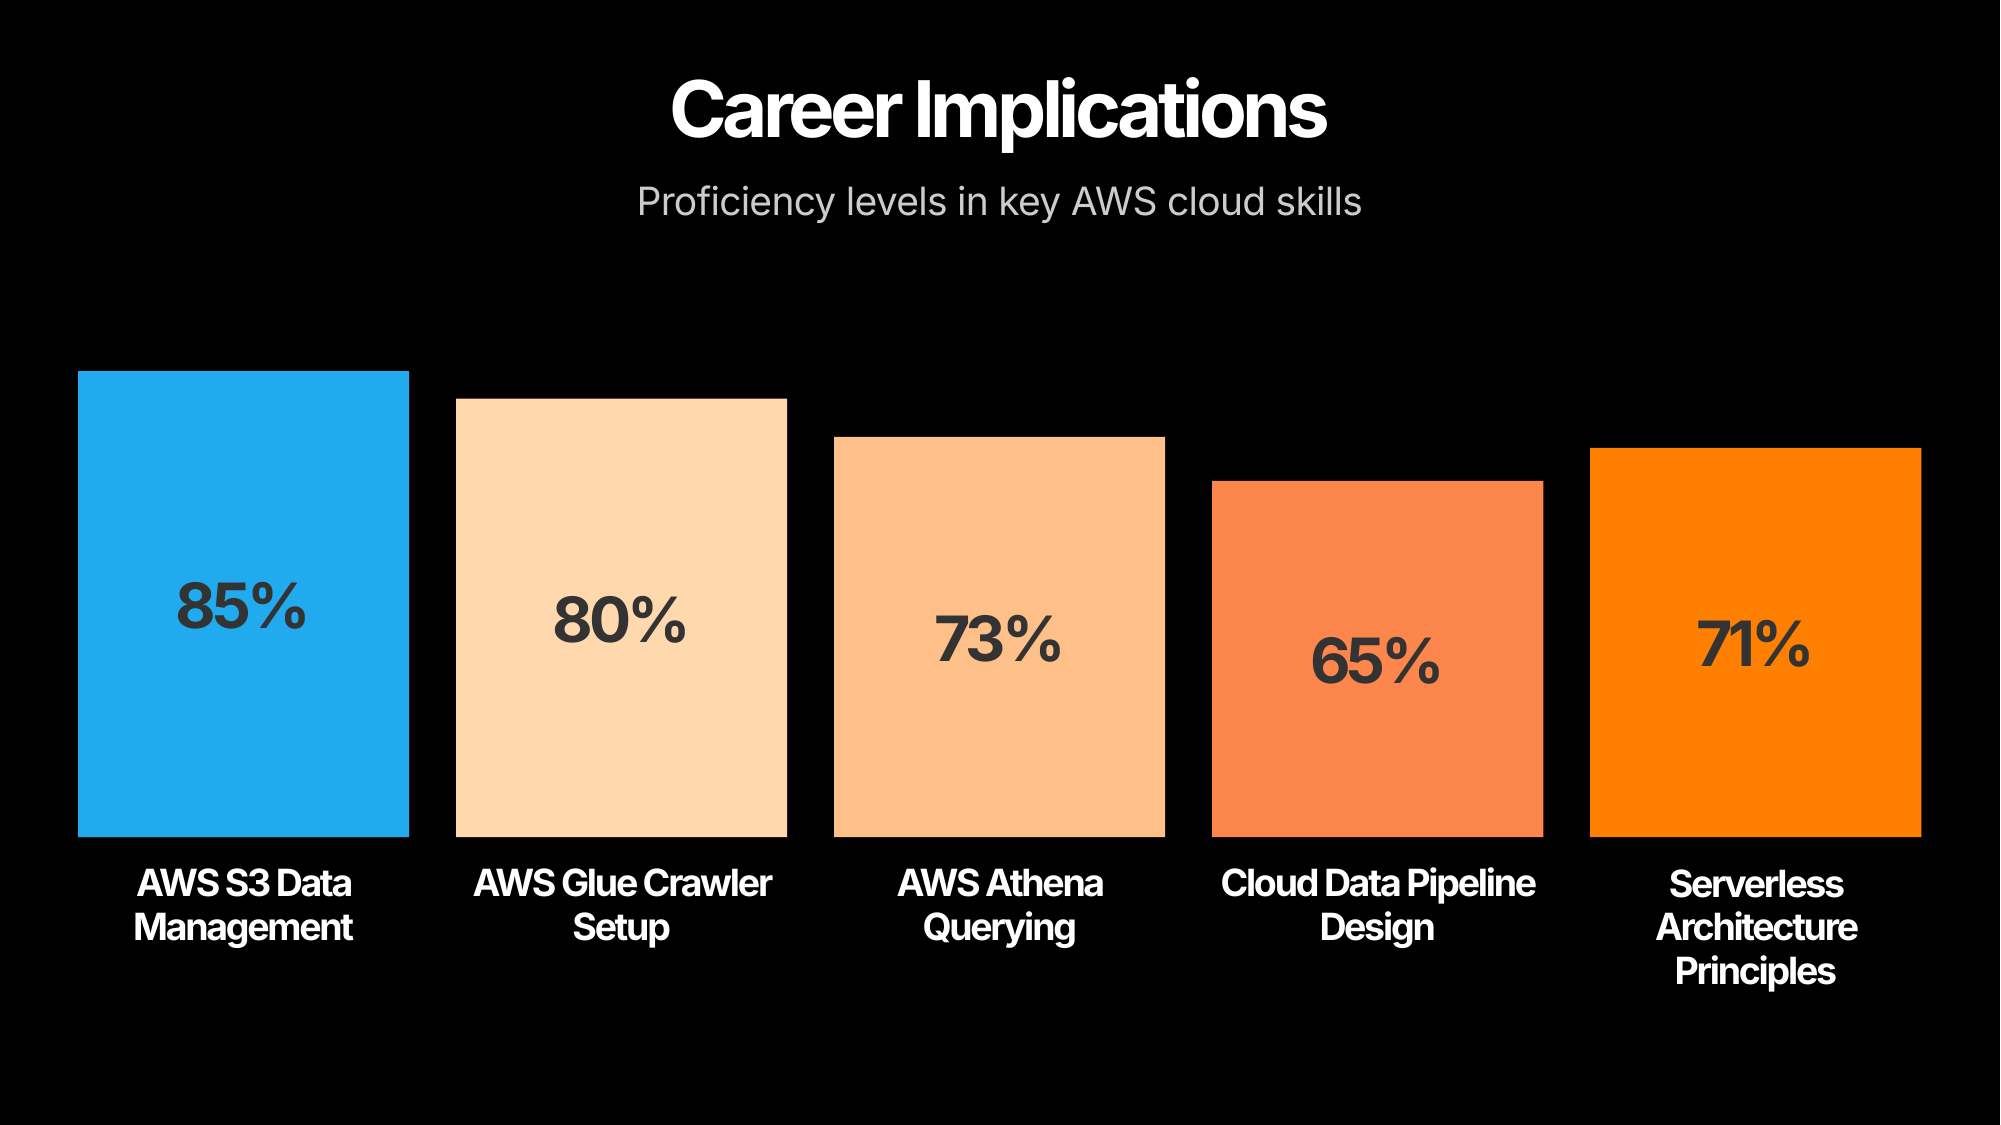

Career Implications
Proficiency levels in key AWS cloud skills

85%
80%
73%
71%
65%
AWS S3 Data Management
AWS Glue Crawler Setup
AWS Athena Querying
Cloud Data Pipeline Design
Serverless Architecture Principles

14